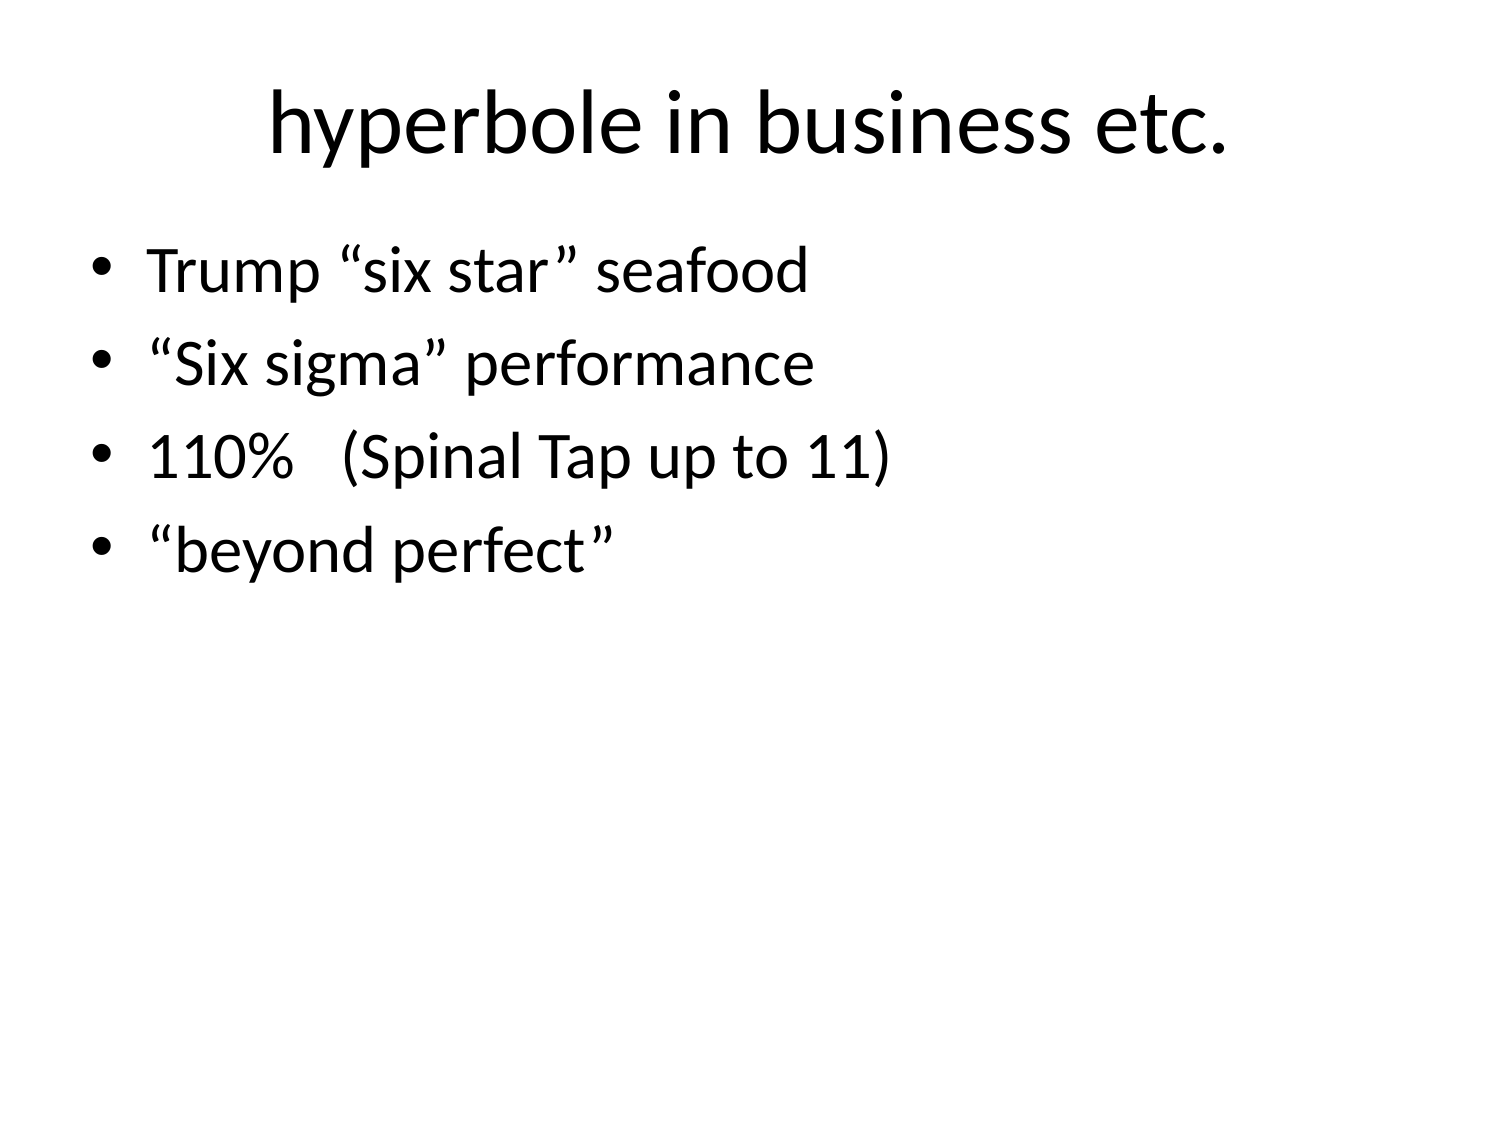

# hyperbole in business etc.
Trump “six star” seafood
“Six sigma” performance
110%   (Spinal Tap up to 11)
“beyond perfect”